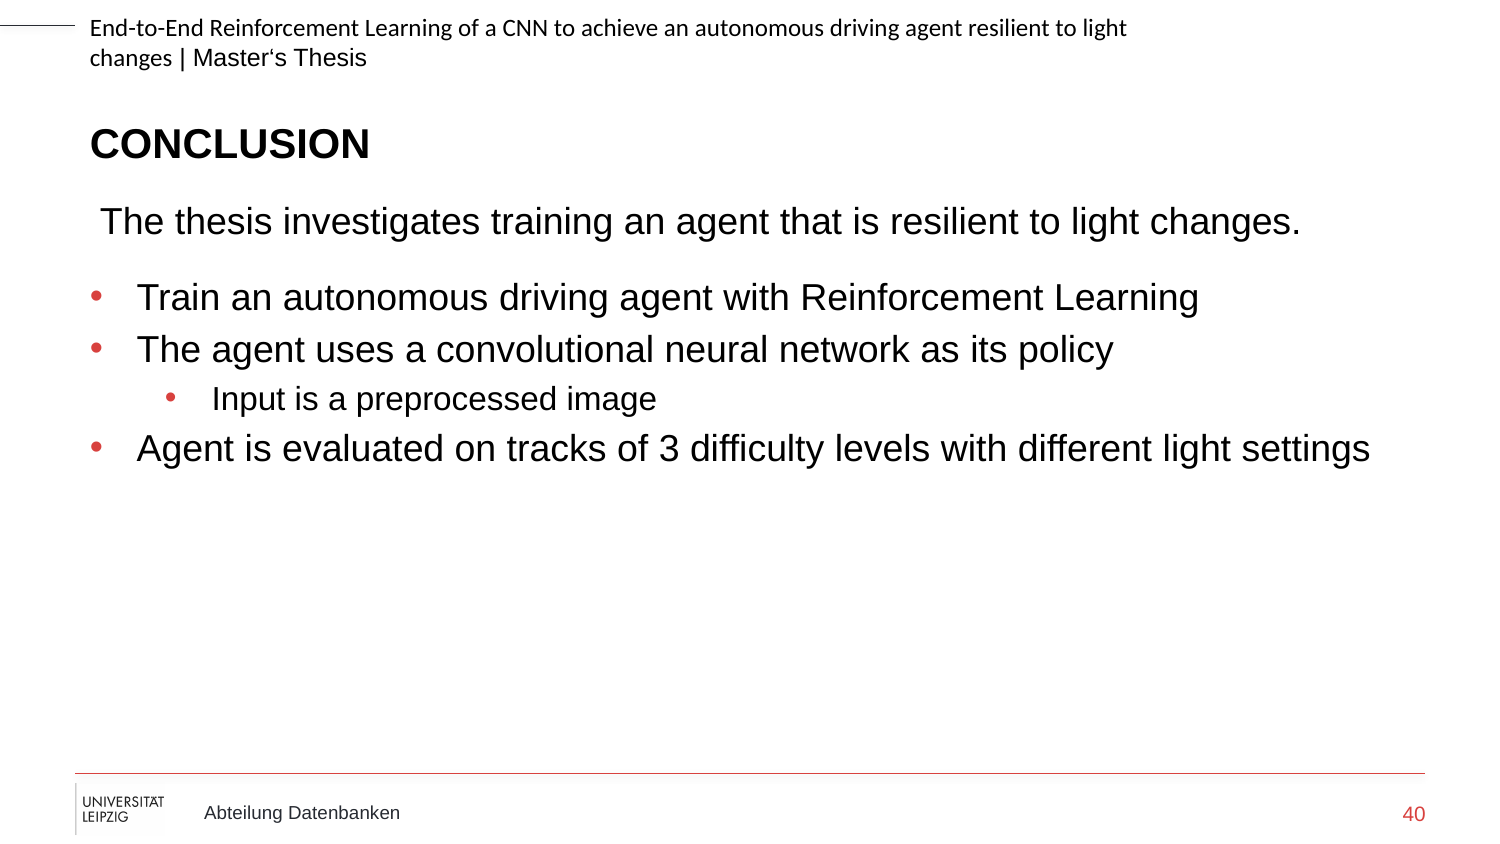

# Conclusion
The thesis investigates training an agent that is resilient to light changes.
Train an autonomous driving agent with Reinforcement Learning
The agent uses a convolutional neural network as its policy
Input is a preprocessed image
Agent is evaluated on tracks of 3 difficulty levels with different light settings

40